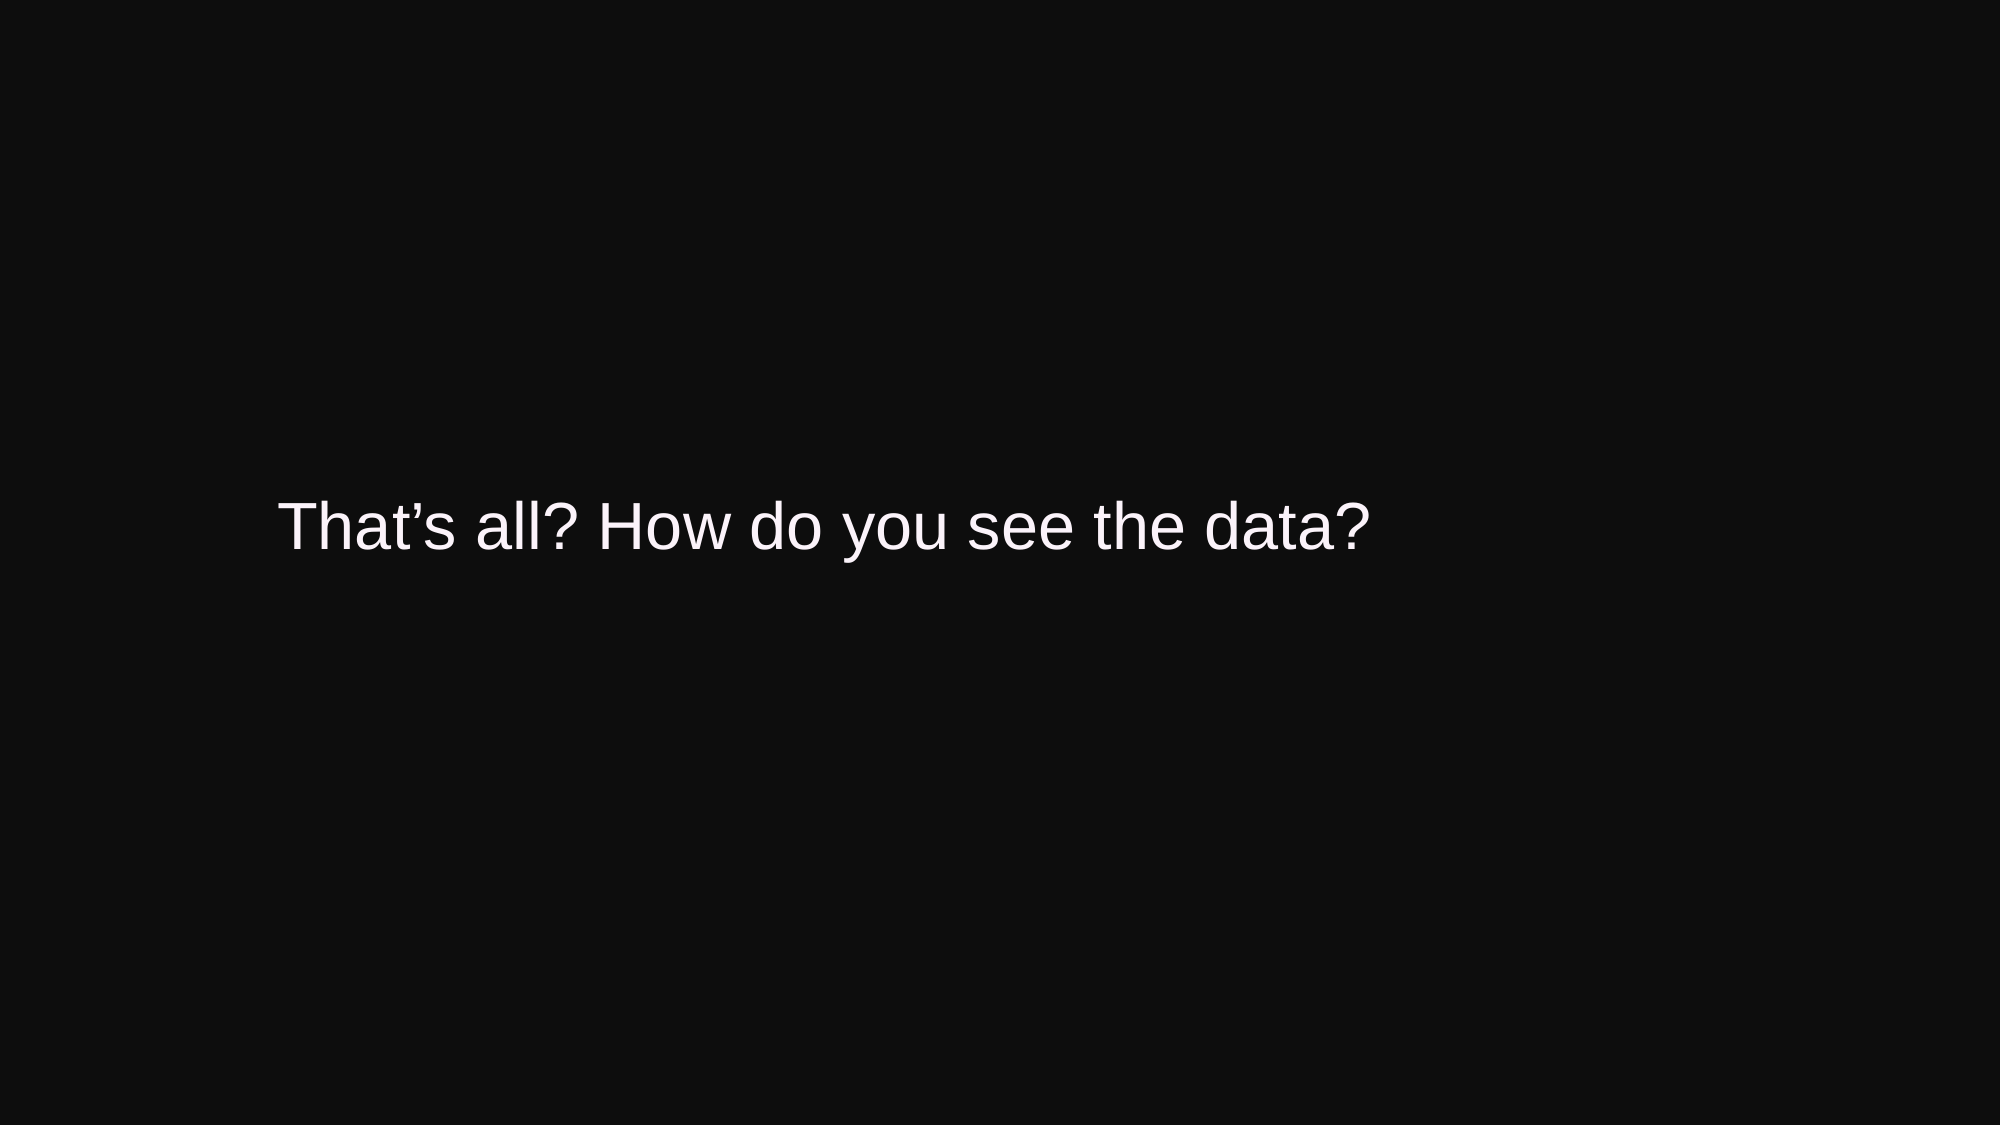

That’s all? How do you see the data?